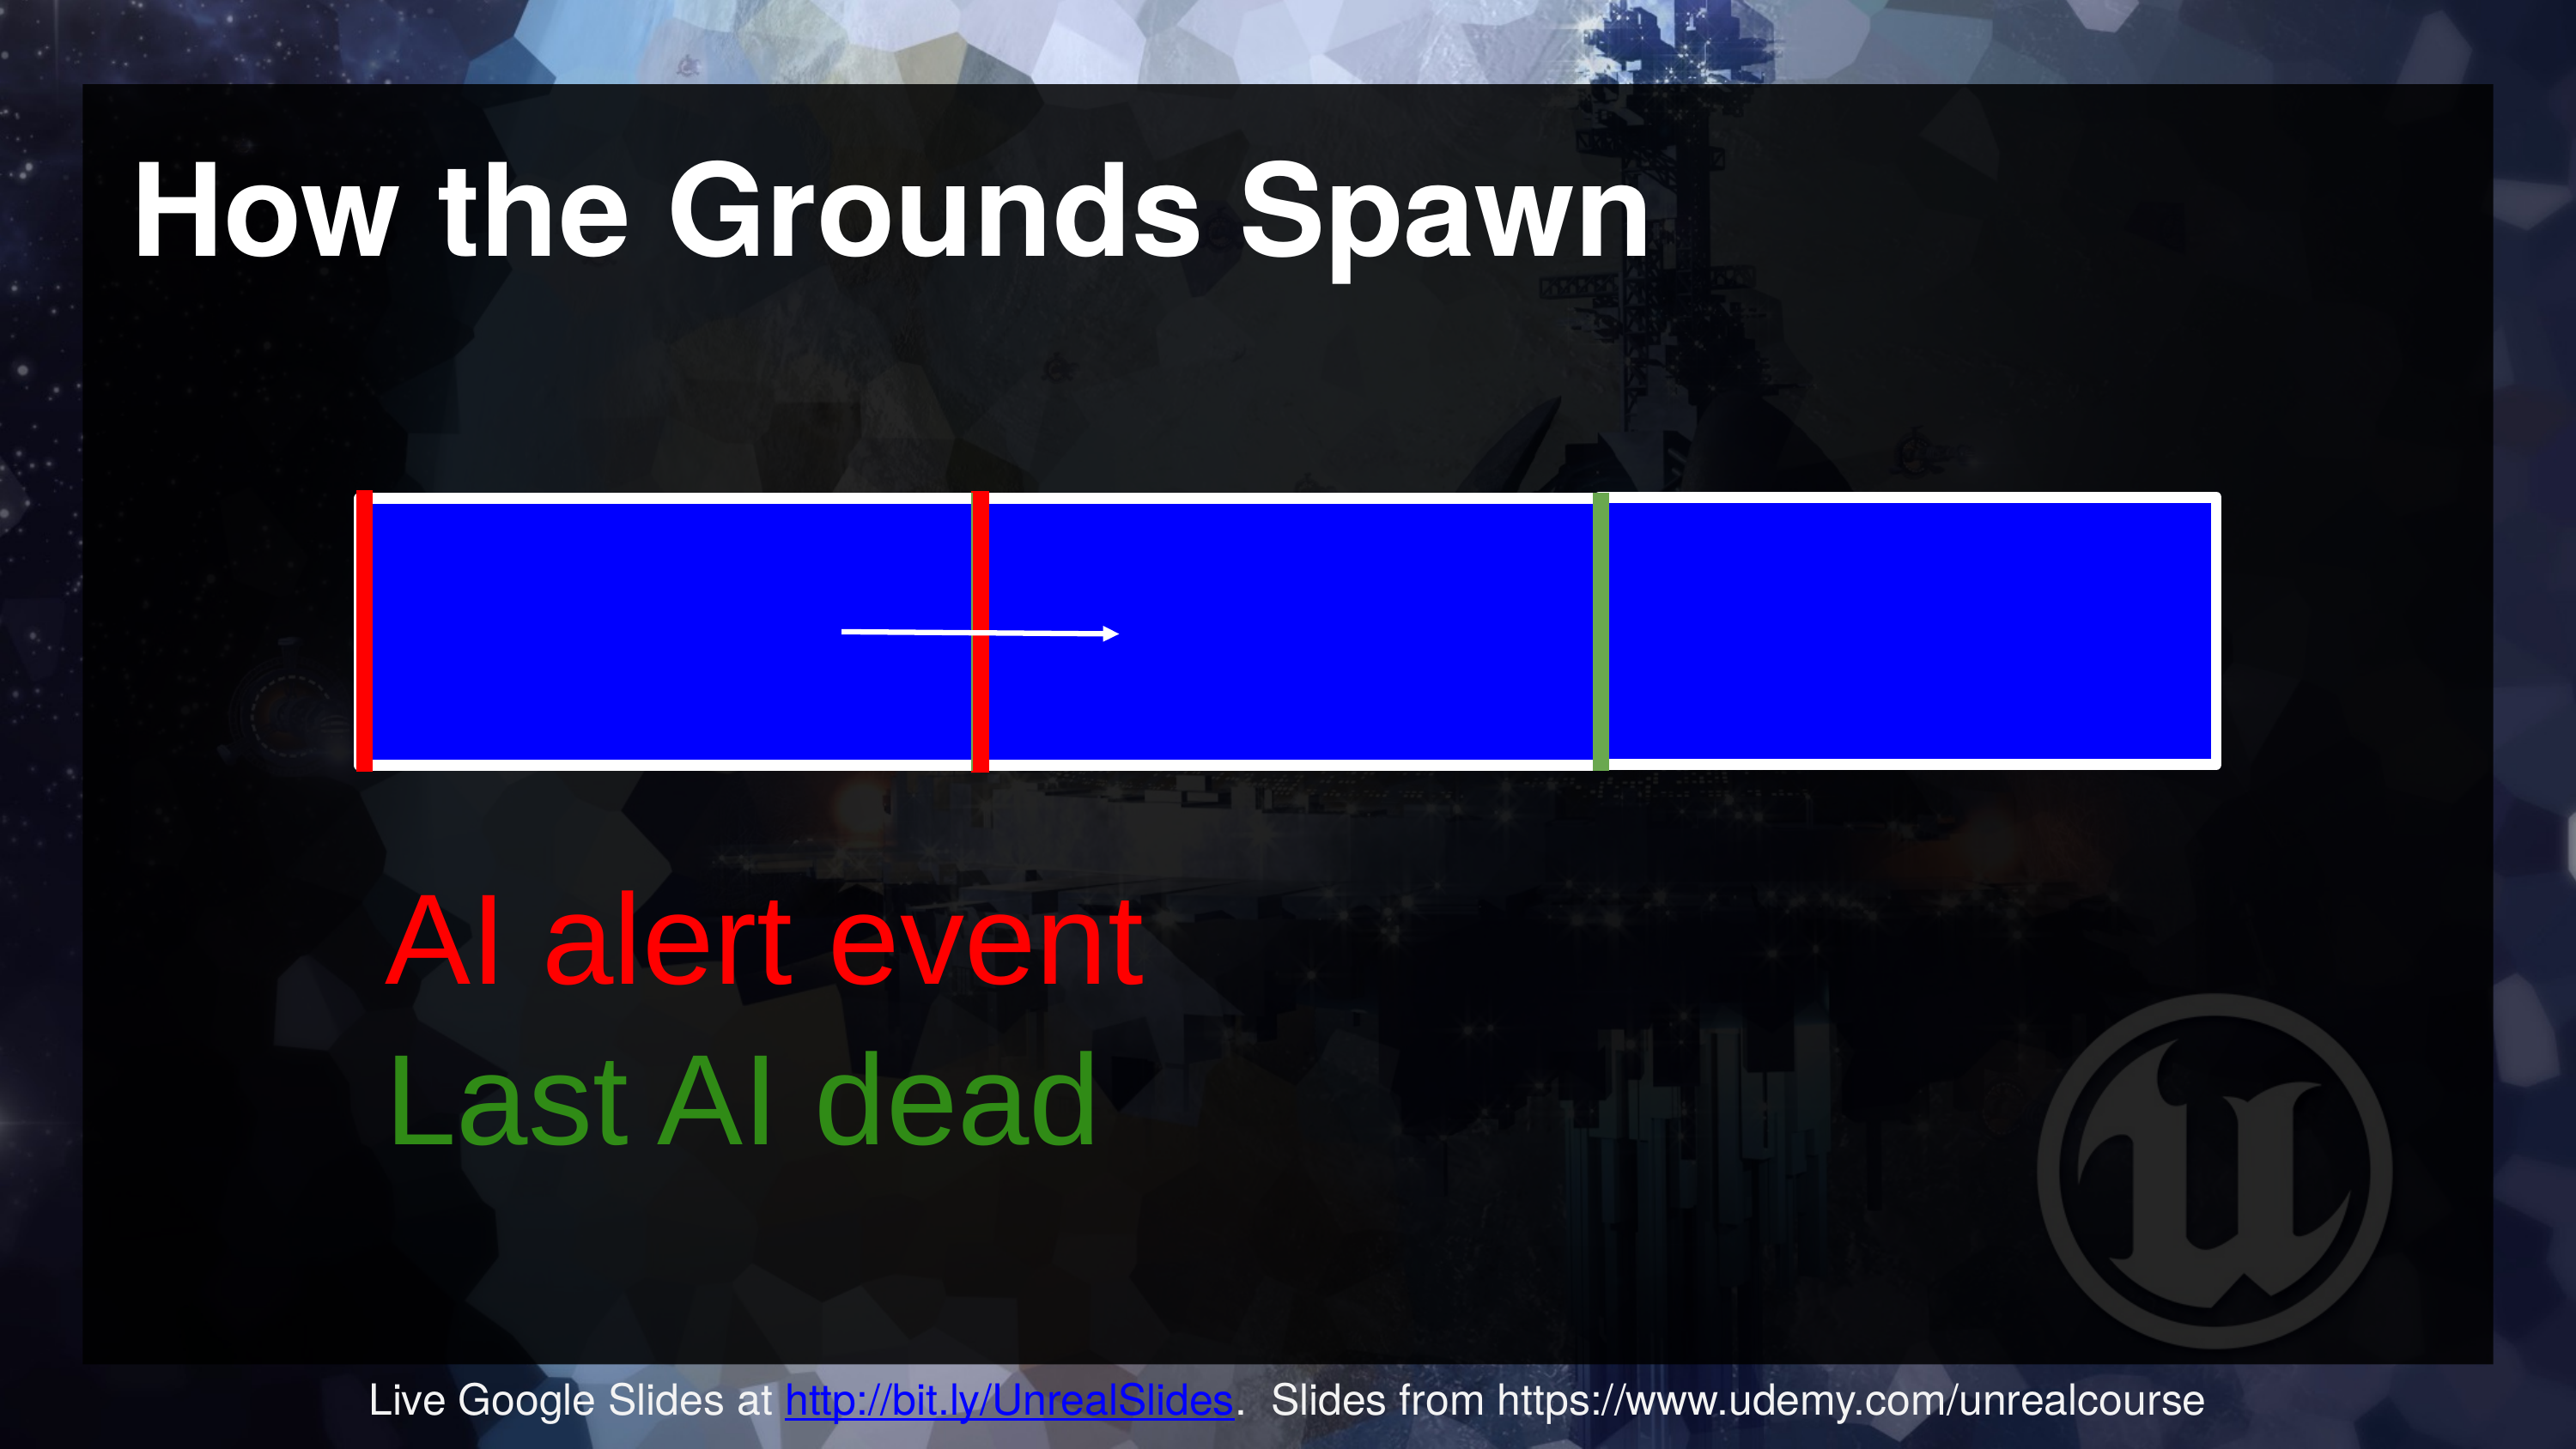

# How the Grounds Spawn

AI alert event
Last AI dead